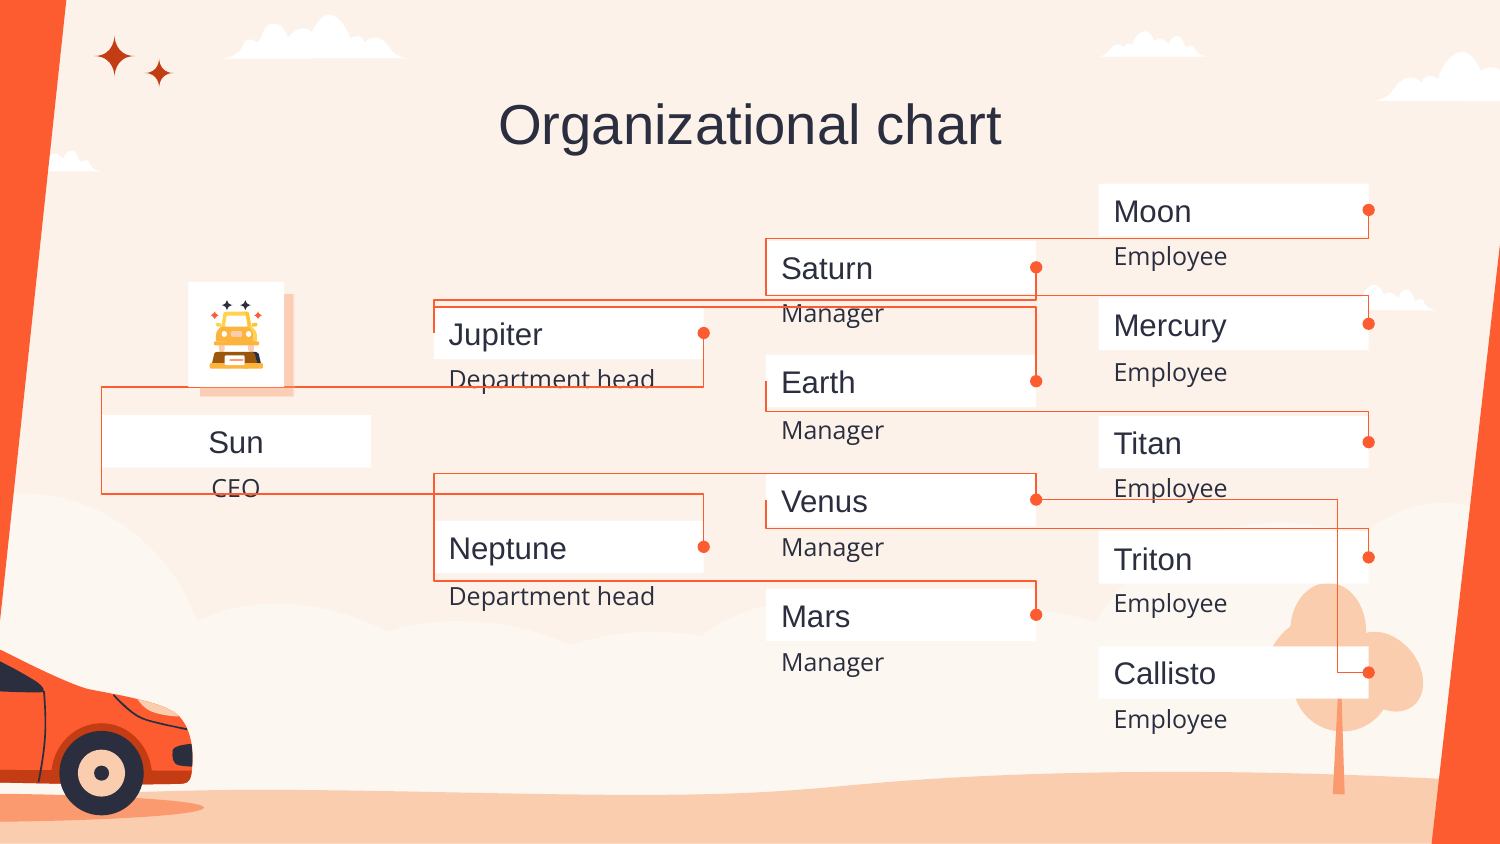

# Organizational chart
Moon
Employee
Saturn

Manager
Mercury

Jupiter
Employee
Department head
Earth
Manager
Sun
Titan
CEO
Employee
Venus
Manager
Neptune
Triton
Department head
Employee
Mars
Manager
Callisto
Employee